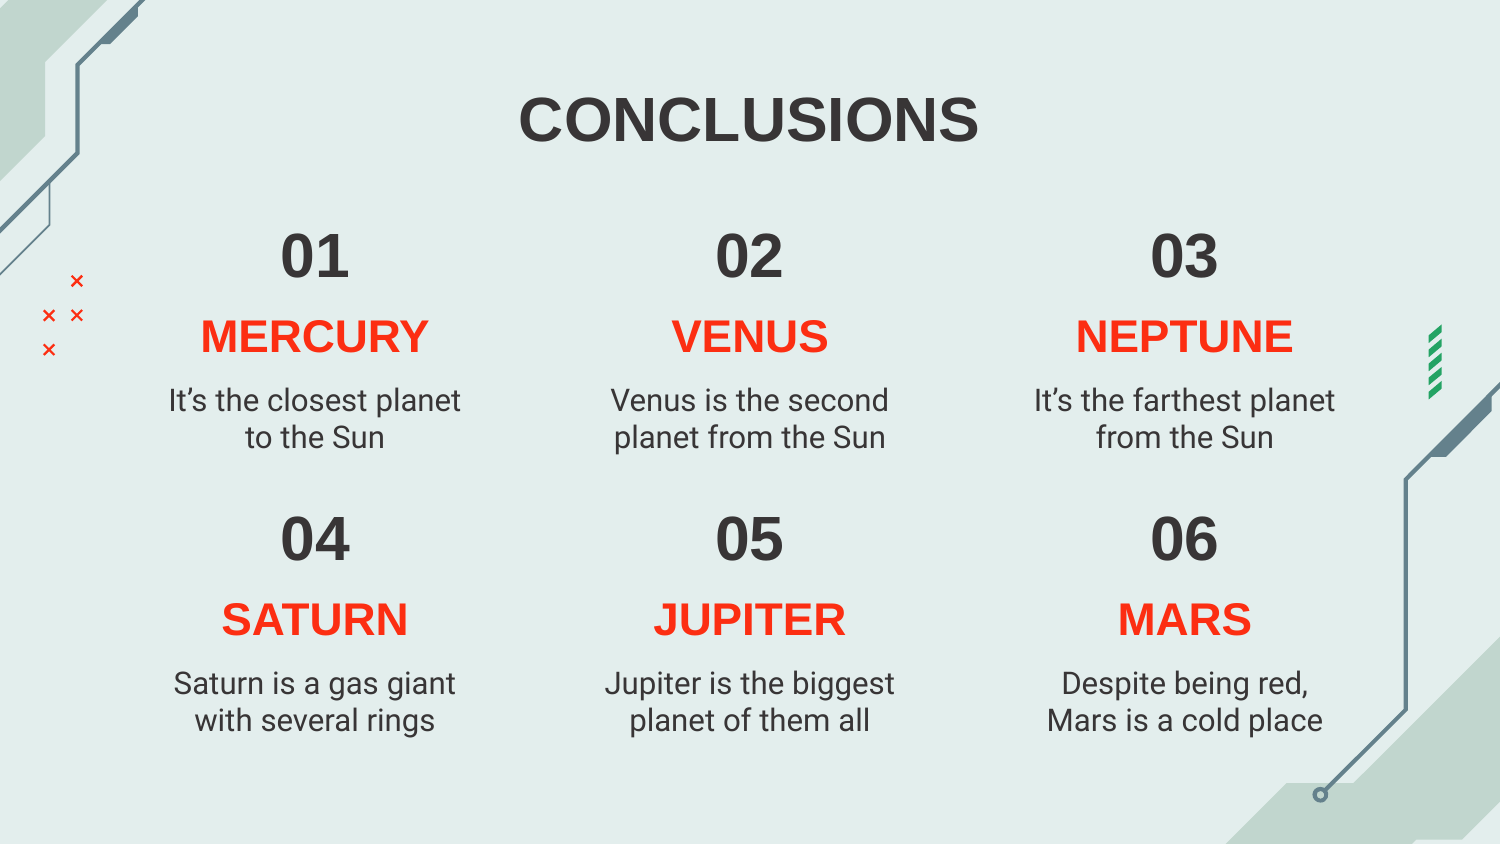

# CONCLUSIONS
01
02
03
MERCURY
VENUS
NEPTUNE
It’s the closest planet to the Sun
Venus is the second planet from the Sun
It’s the farthest planet from the Sun
04
05
06
SATURN
JUPITER
MARS
Saturn is a gas giant with several rings
Jupiter is the biggest planet of them all
Despite being red, Mars is a cold place